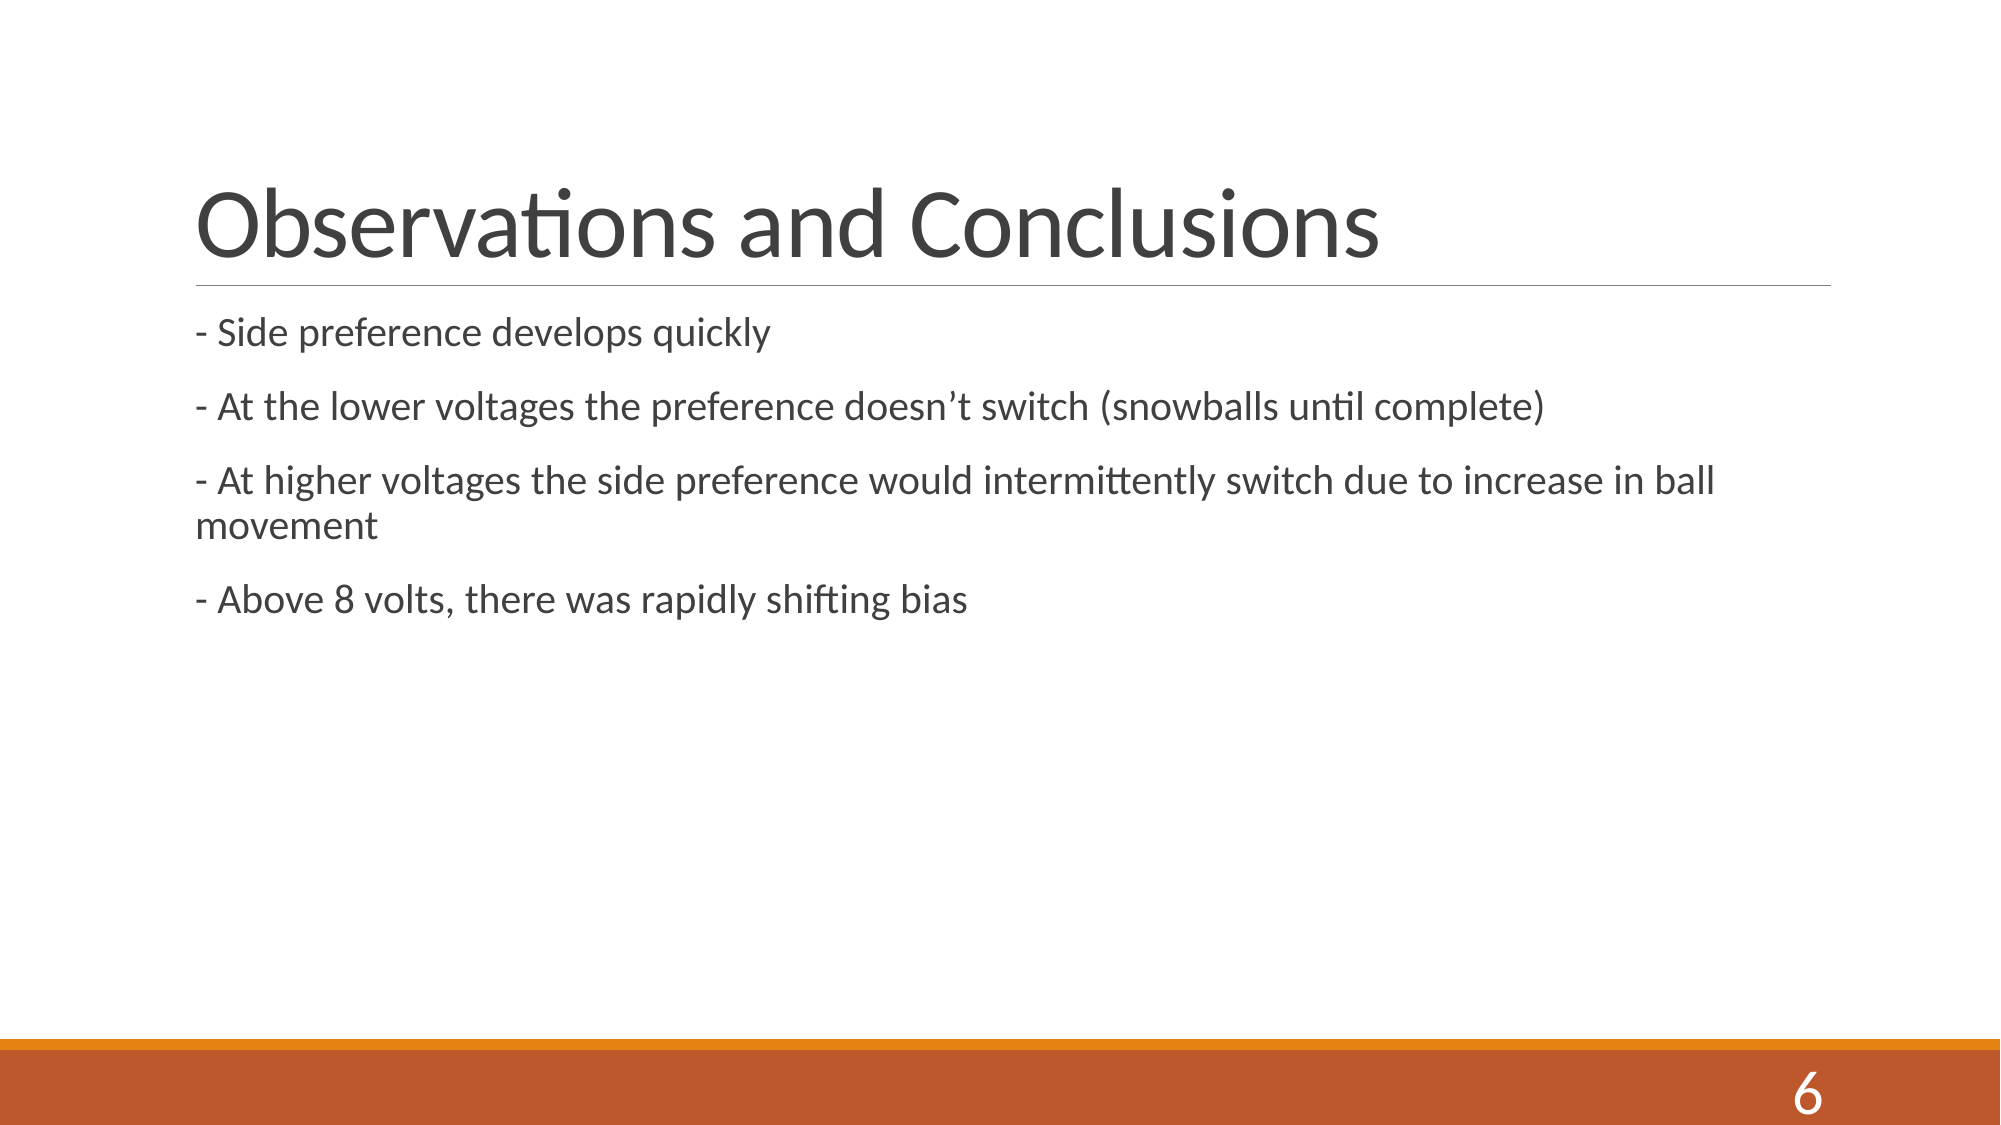

# Observations and Conclusions
- Side preference develops quickly
- At the lower voltages the preference doesn’t switch (snowballs until complete)
- At higher voltages the side preference would intermittently switch due to increase in ball movement
- Above 8 volts, there was rapidly shifting bias

6